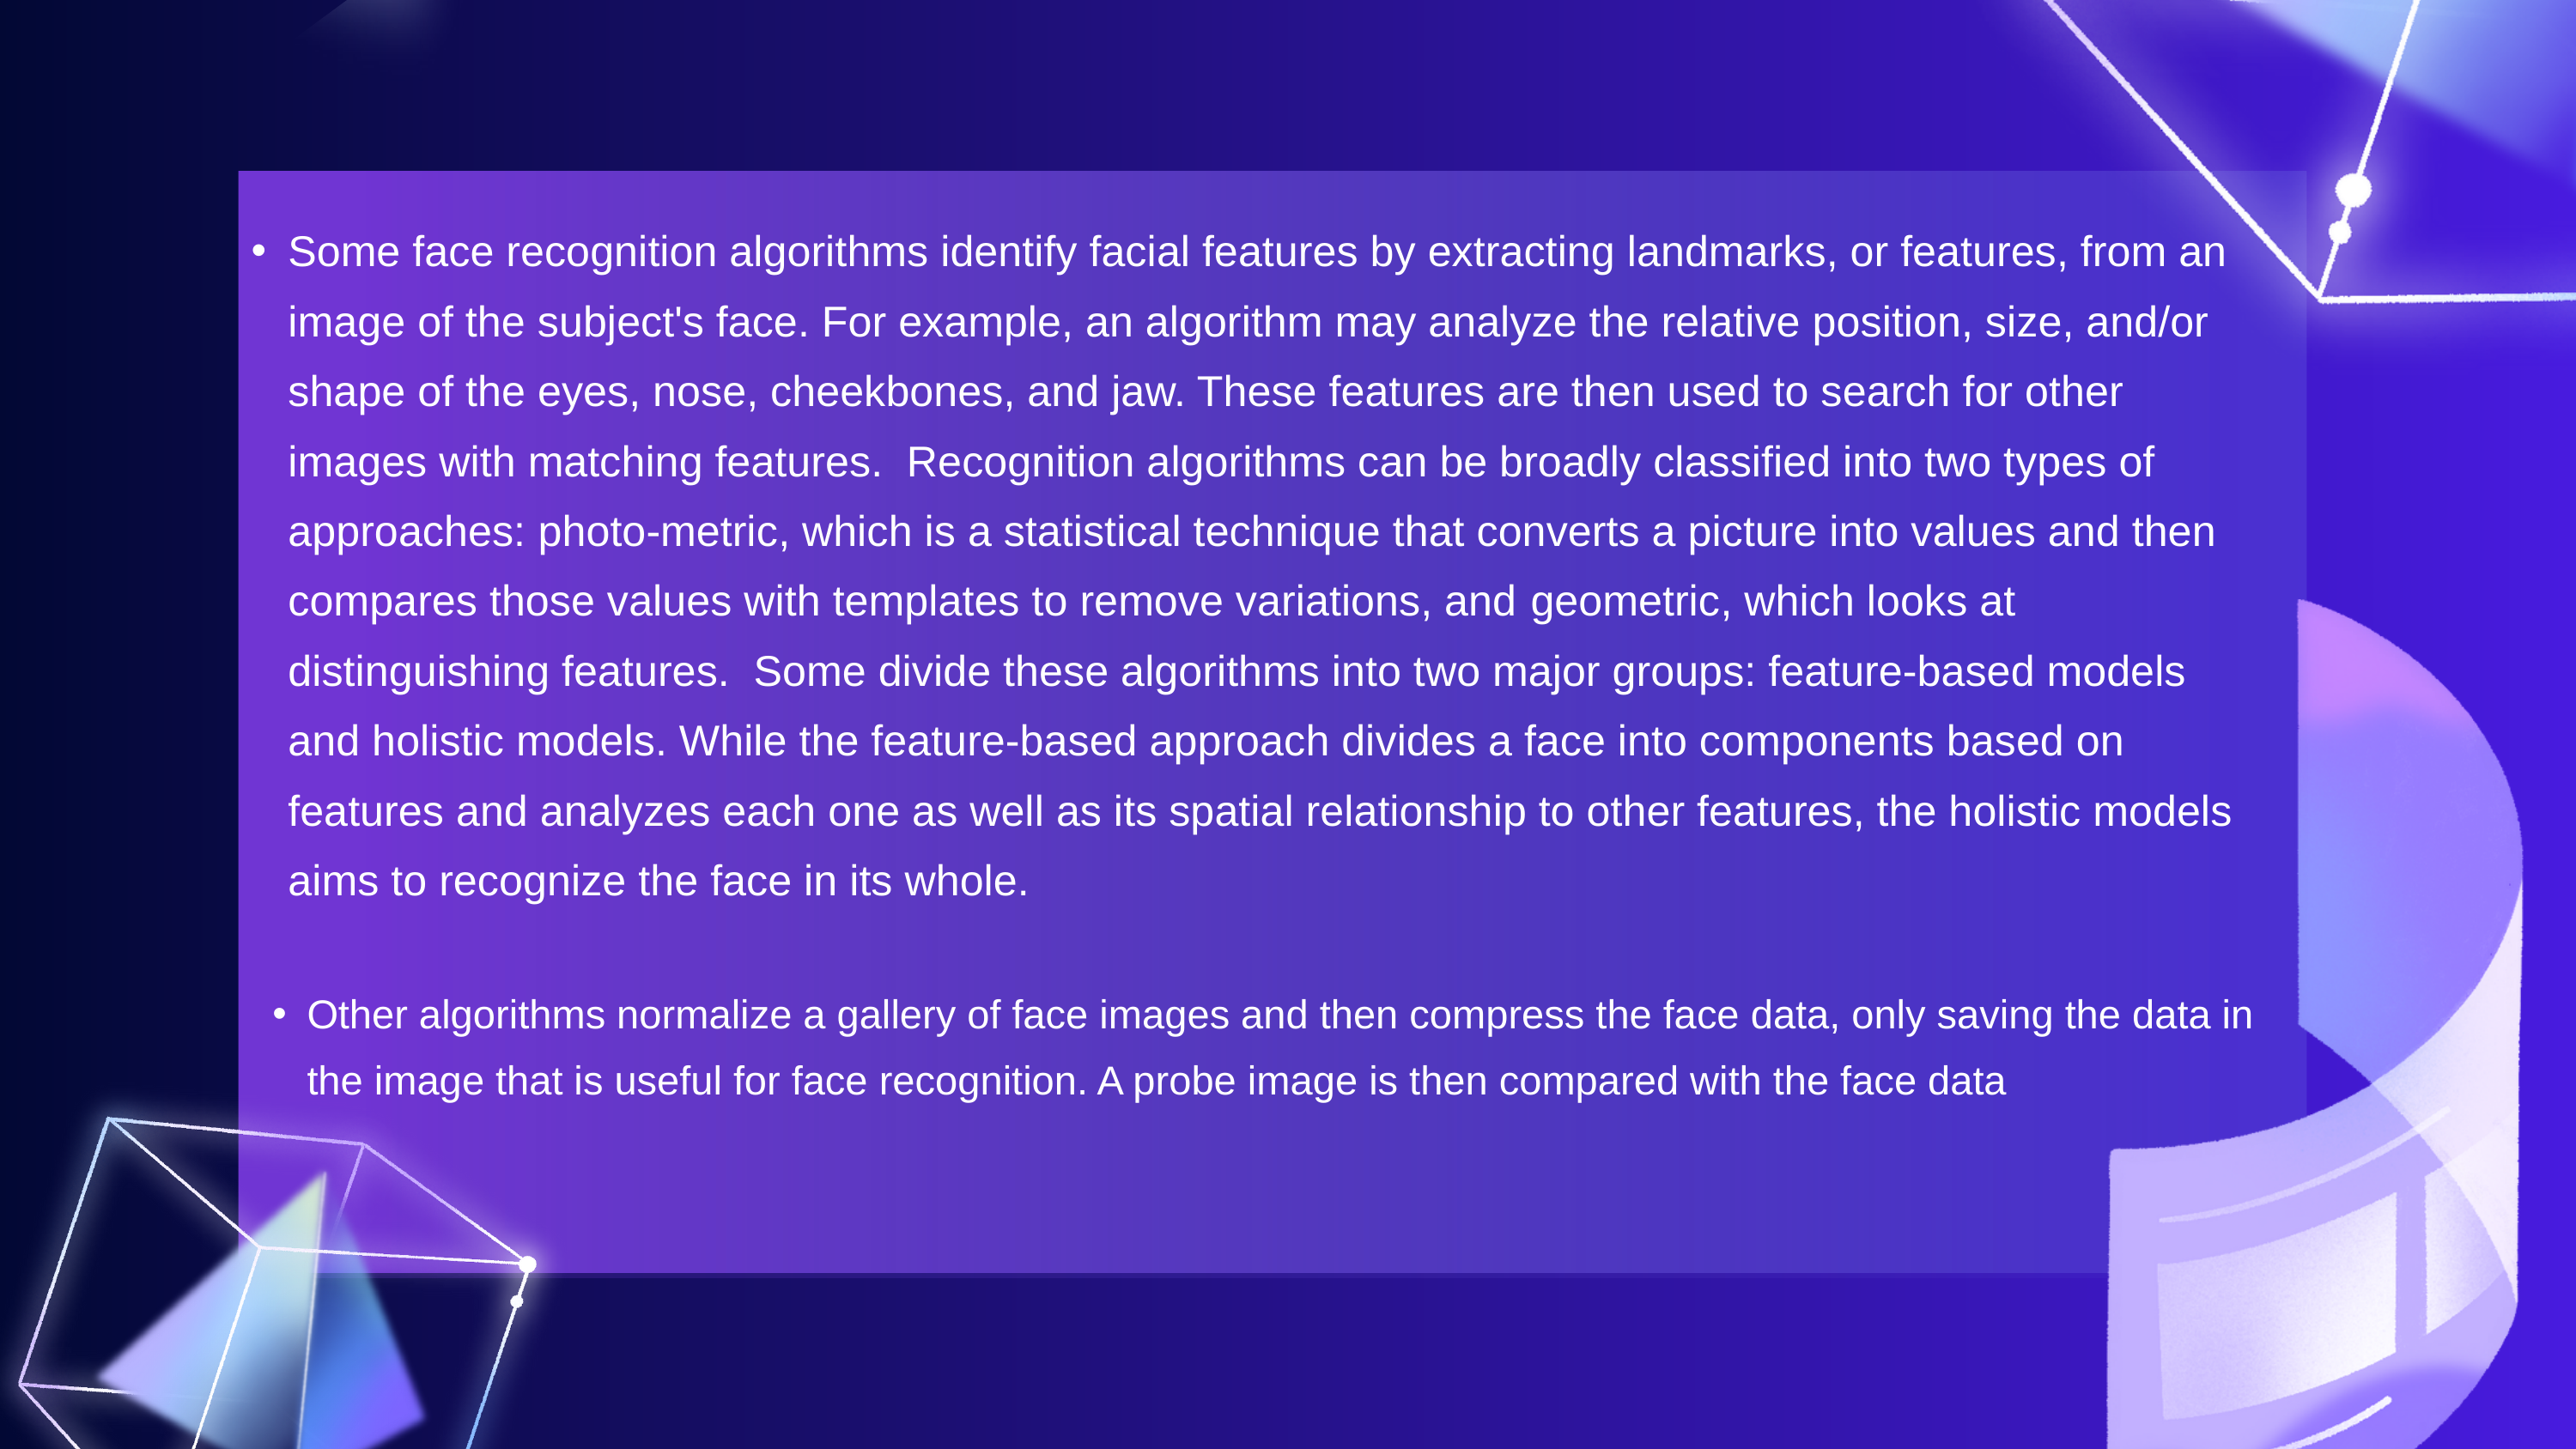

Some face recognition algorithms identify facial features by extracting landmarks, or features, from an image of the subject's face. For example, an algorithm may analyze the relative position, size, and/or shape of the eyes, nose, cheekbones, and jaw. These features are then used to search for other images with matching features.  Recognition algorithms can be broadly classified into two types of approaches: photo-metric, which is a statistical technique that converts a picture into values and then compares those values with templates to remove variations, and geometric, which looks at distinguishing features.  Some divide these algorithms into two major groups: feature-based models and holistic models. While the feature-based approach divides a face into components based on features and analyzes each one as well as its spatial relationship to other features, the holistic models aims to recognize the face in its whole.

Other algorithms normalize a gallery of face images and then compress the face data, only saving the data in the image that is useful for face recognition. A probe image is then compared with the face data